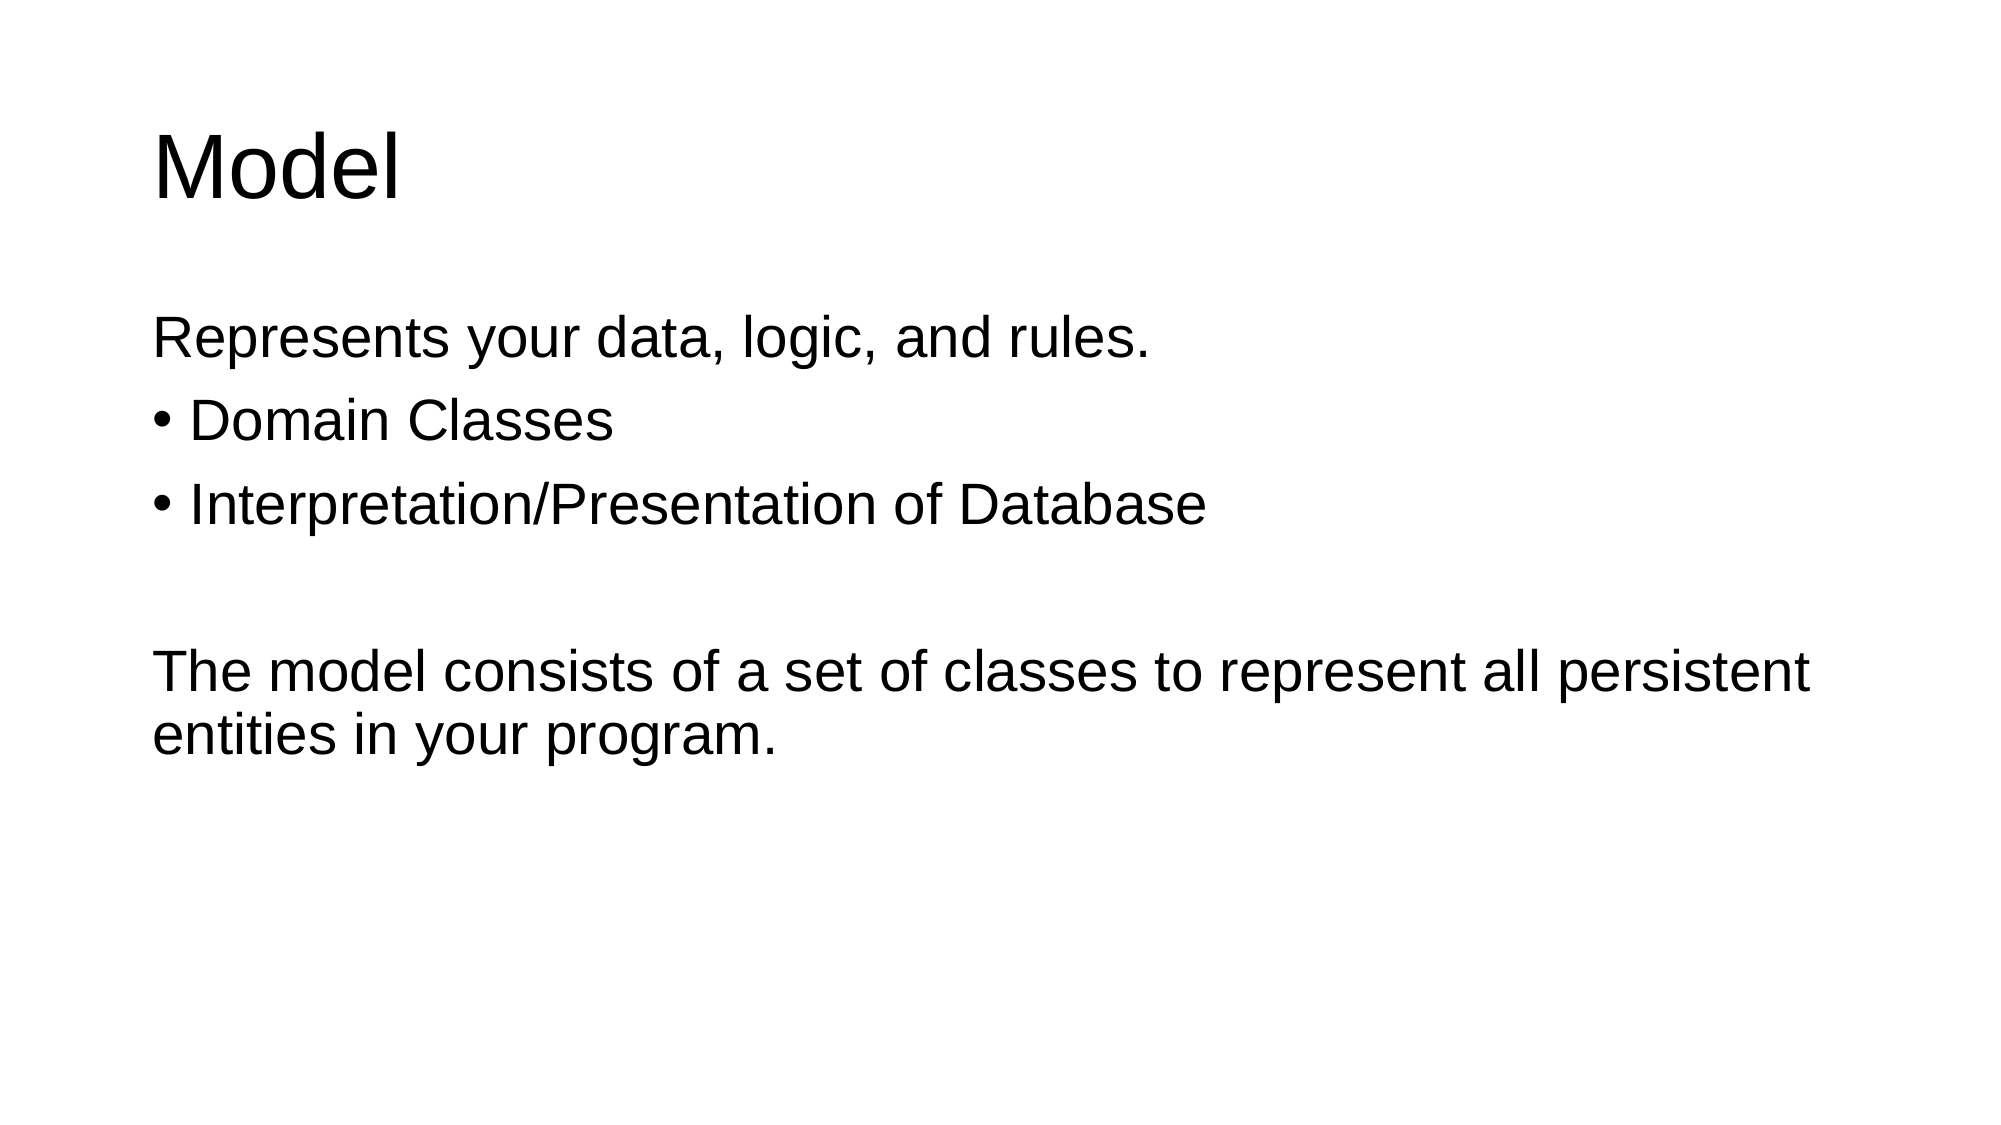

# Model
Represents your data, logic, and rules.
Domain Classes
Interpretation/Presentation of Database

The model consists of a set of classes to represent all persistent entities in your program.